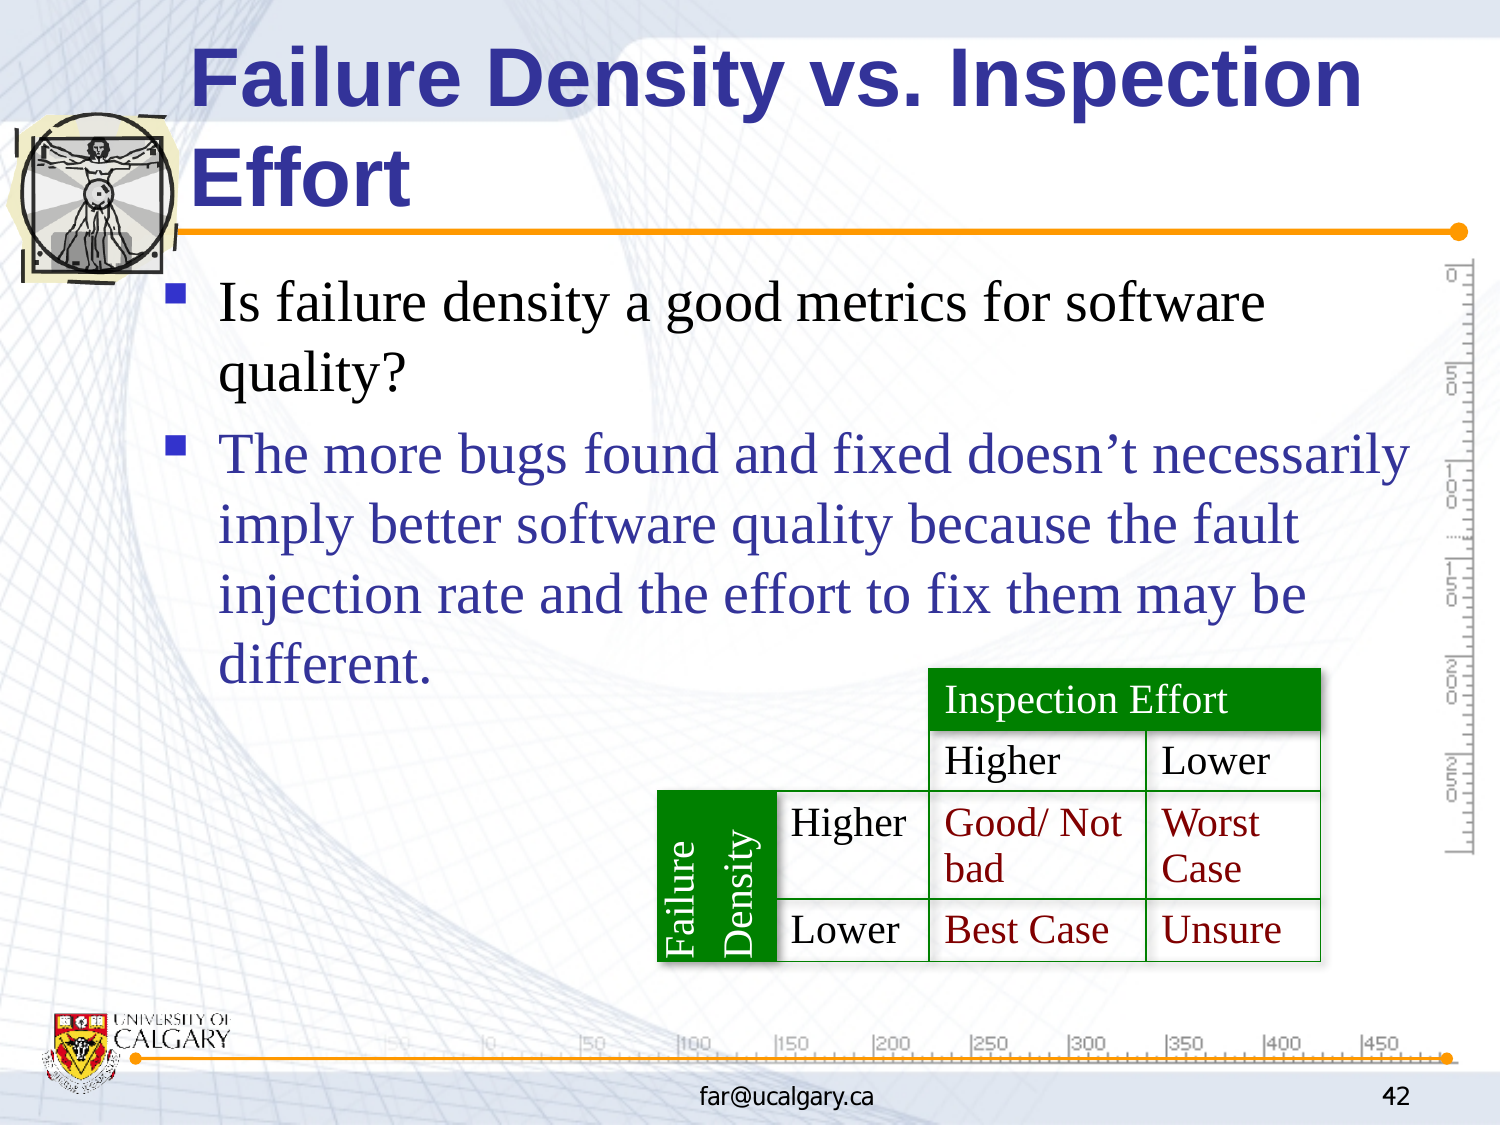

# Failure Density vs. Inspection Effort
Is failure density a good metrics for software quality?
The more bugs found and fixed doesn’t necessarily imply better software quality because the fault injection rate and the effort to fix them may be different.
|  |  | Inspection Effort |  |
| --- | --- | --- | --- |
|  |  | Higher | Lower |
|  | Higher | Good/ Not bad | Worst Case |
|  | Lower | Best Case | Unsure |
Failure
Density
far@ucalgary.ca
42